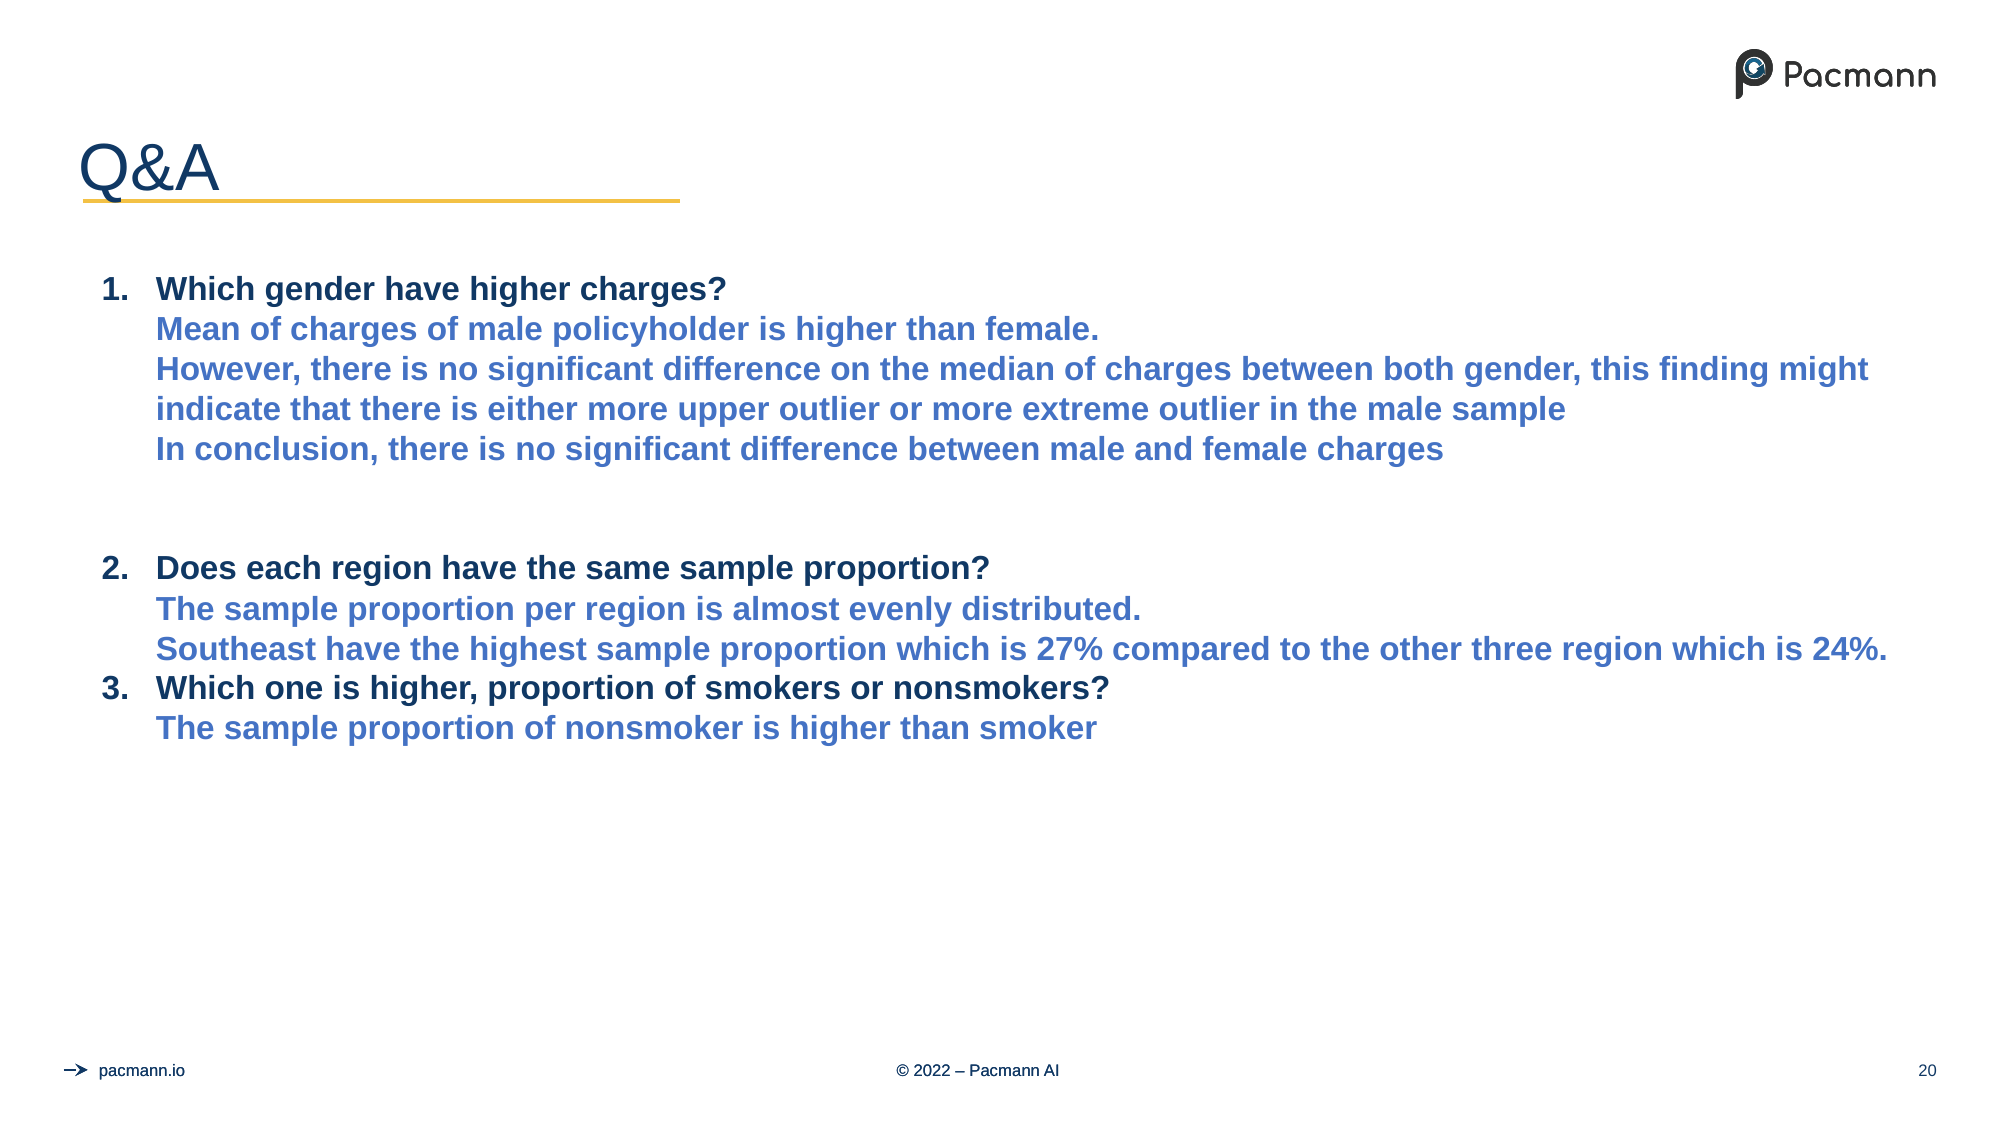

# Q&A
Which gender have higher charges?
Mean of charges of male policyholder is higher than female.
However, there is no significant difference on the median of charges between both gender, this finding might indicate that there is either more upper outlier or more extreme outlier in the male sample
In conclusion, there is no significant difference between male and female charges

Does each region have the same sample proportion?
The sample proportion per region is almost evenly distributed.
Southeast have the highest sample proportion which is 27% compared to the other three region which is 24%.
Which one is higher, proportion of smokers or nonsmokers?
The sample proportion of nonsmoker is higher than smoker